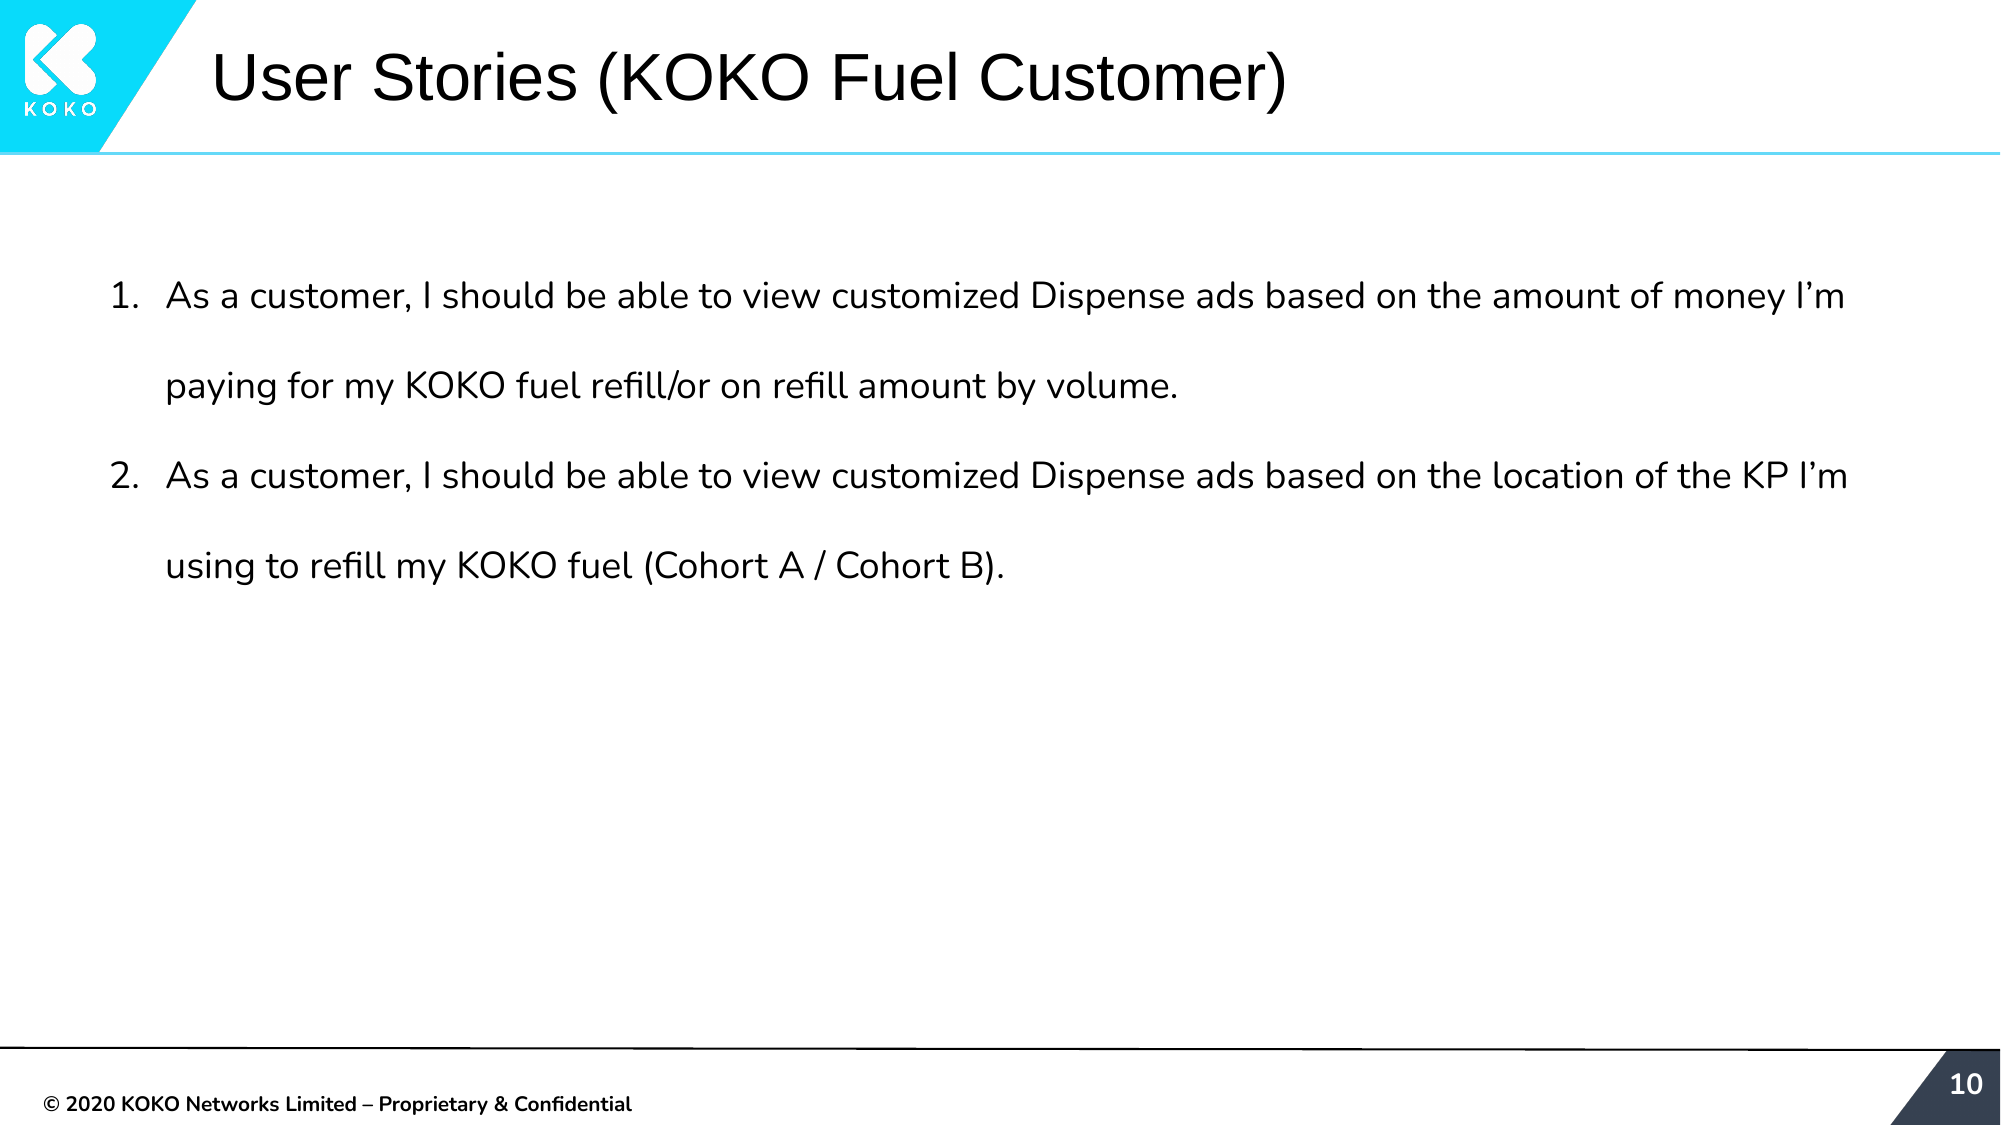

# User Stories (KOKO Fuel Customer)
As a customer, I should be able to view customized Dispense ads based on the amount of money I’m paying for my KOKO fuel refill/or on refill amount by volume.
As a customer, I should be able to view customized Dispense ads based on the location of the KP I’m using to refill my KOKO fuel (Cohort A / Cohort B).
10